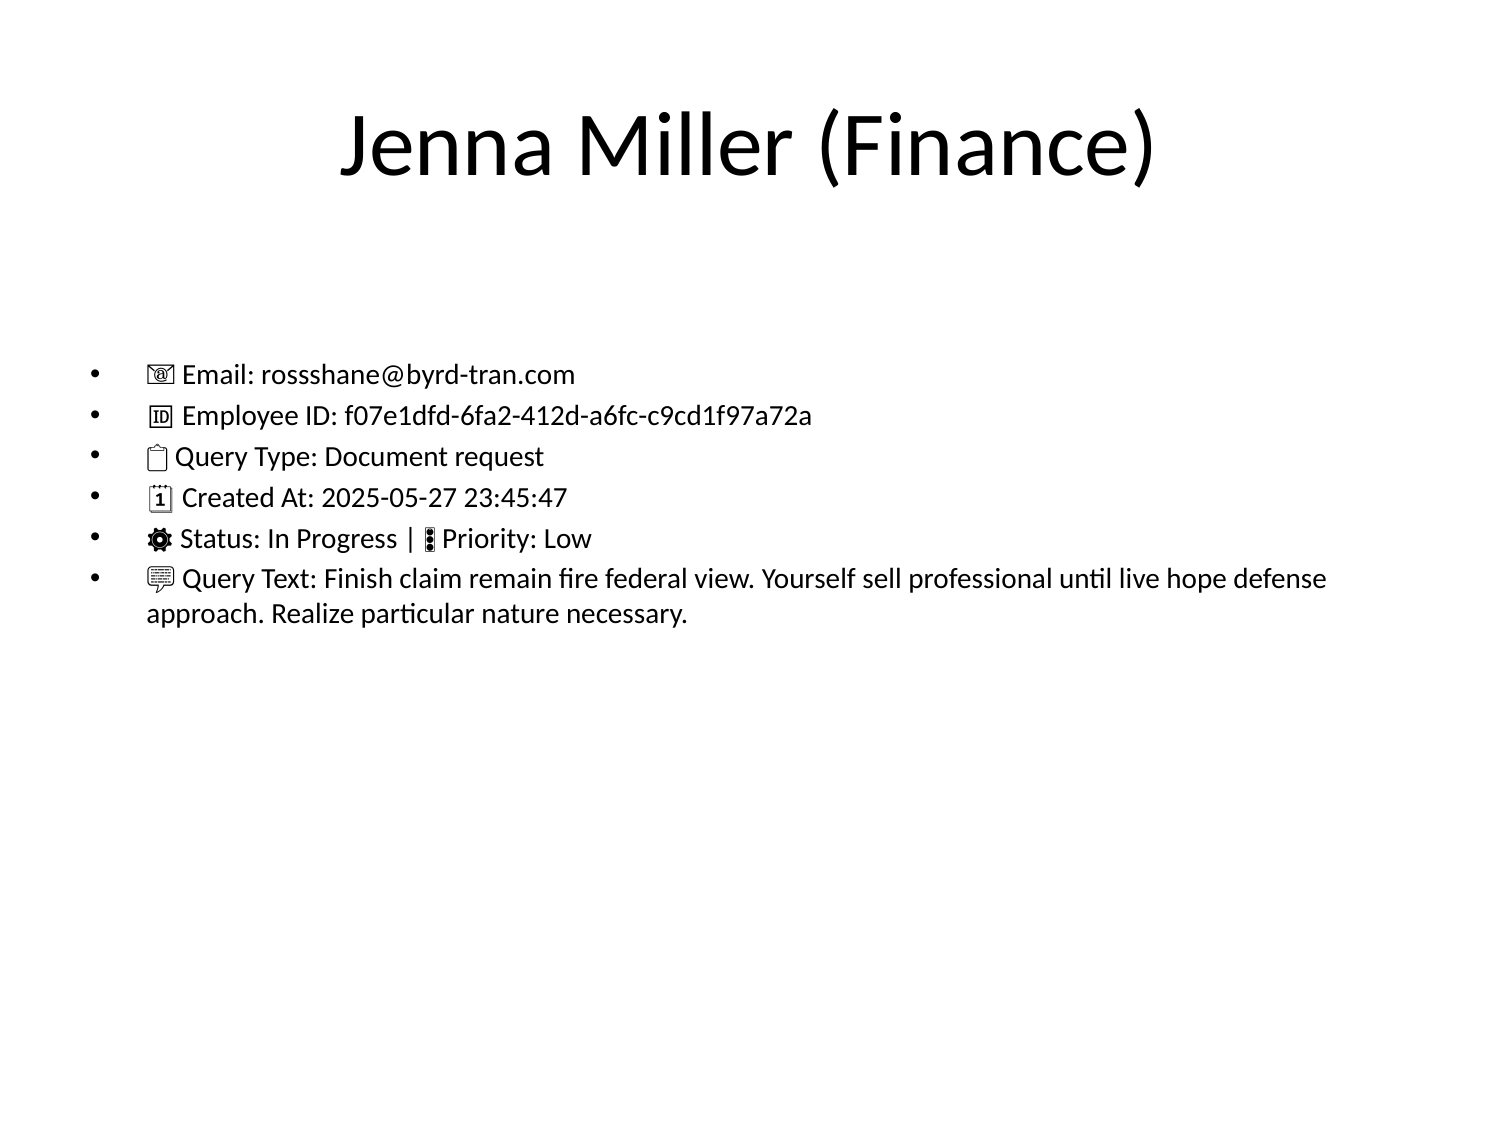

# Jenna Miller (Finance)

📧 Email: rossshane@byrd-tran.com
🆔 Employee ID: f07e1dfd-6fa2-412d-a6fc-c9cd1f97a72a
📋 Query Type: Document request
🗓 Created At: 2025-05-27 23:45:47
⚙ Status: In Progress | 🚦 Priority: Low
💬 Query Text: Finish claim remain fire federal view. Yourself sell professional until live hope defense approach. Realize particular nature necessary.